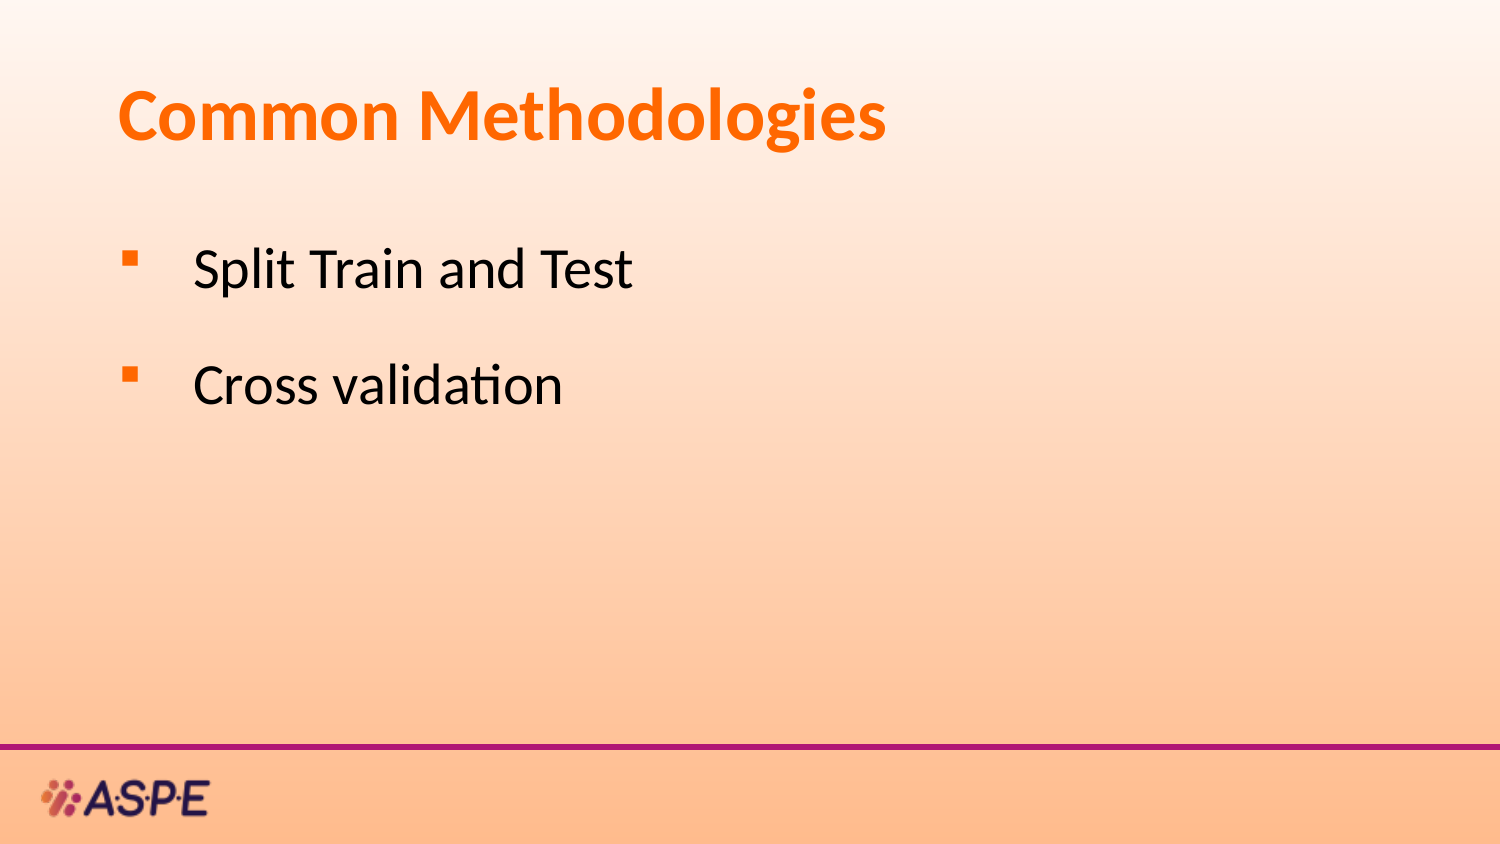

# Common Methodologies
Split Train and Test
Cross validation